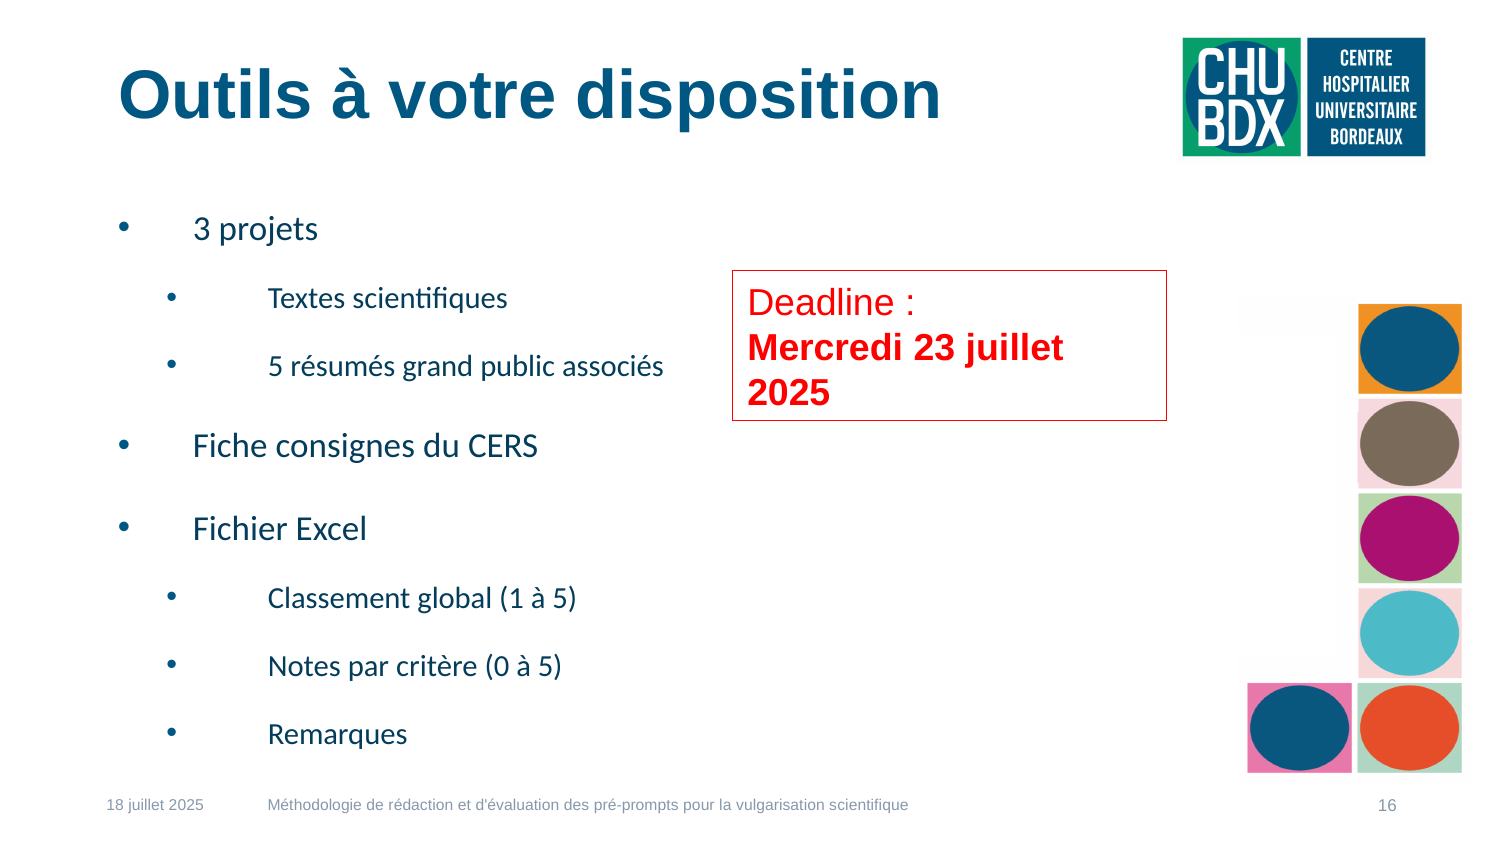

# Outils à votre disposition
3 projets
Textes scientifiques
5 résumés grand public associés
Fiche consignes du CERS
Fichier Excel
Classement global (1 à 5)
Notes par critère (0 à 5)
Remarques
Deadline :
Mercredi 23 juillet 2025
Méthodologie de rédaction et d'évaluation des pré-prompts pour la vulgarisation scientifique
18 juillet 2025
16